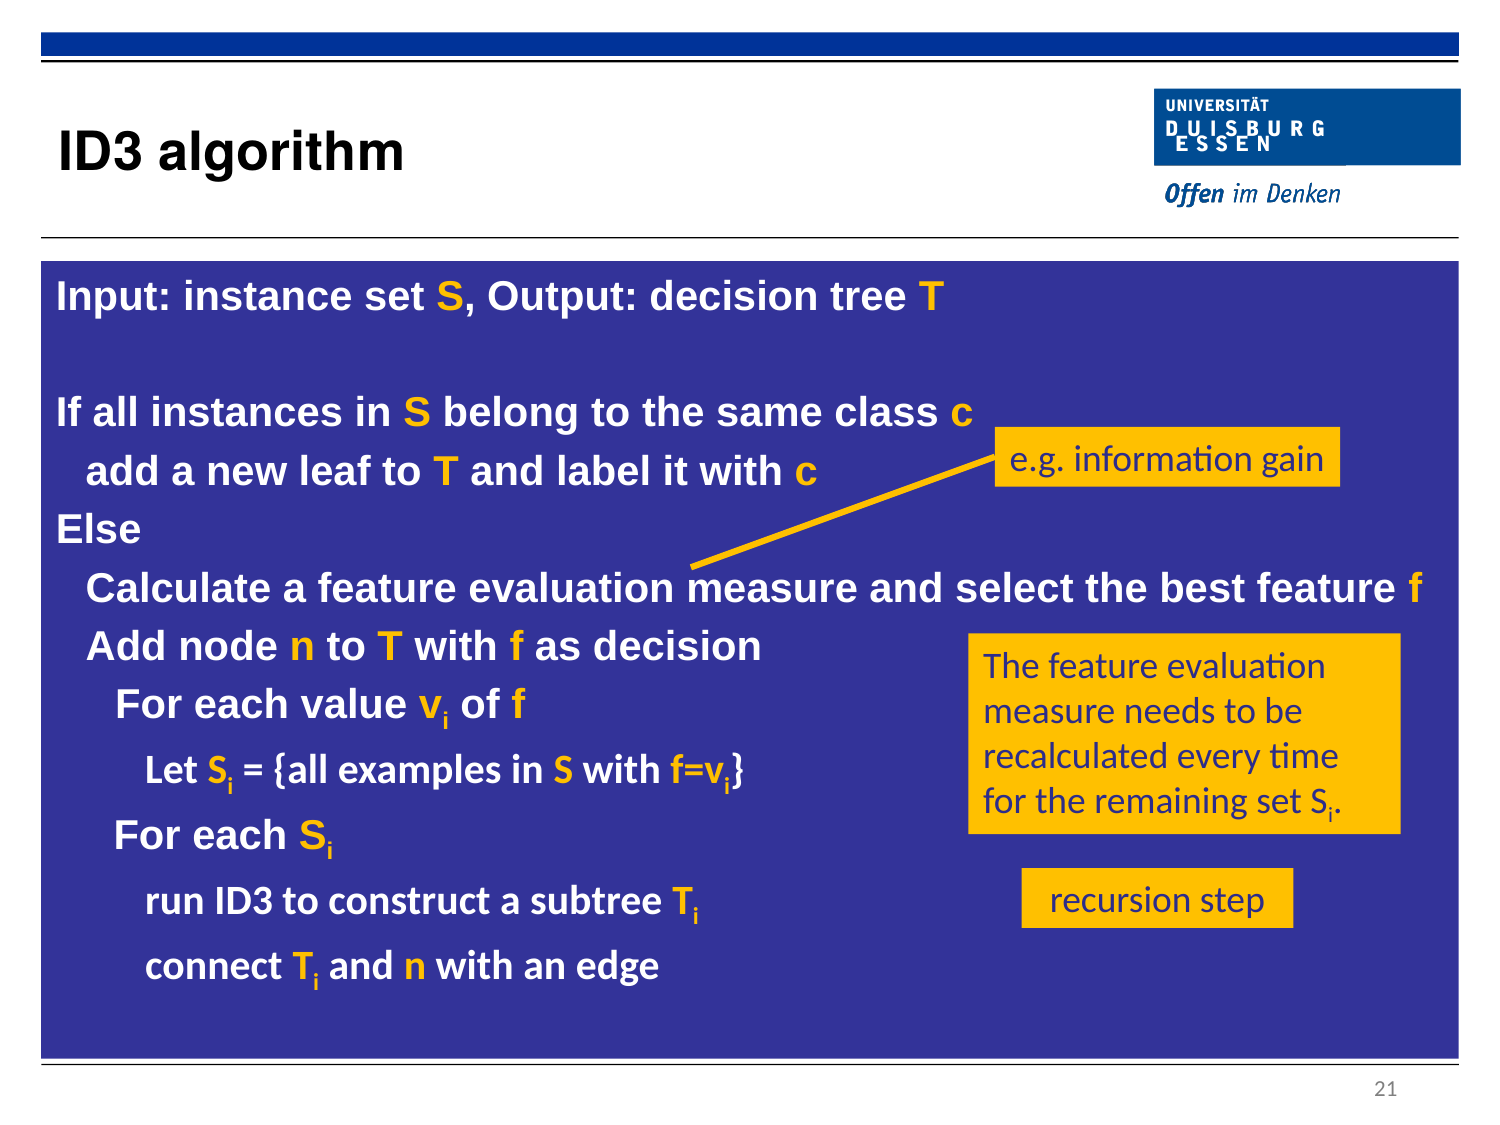

# ID3 algorithm
Input: instance set S, Output: decision tree T

If all instances in S belong to the same class c
add a new leaf to T and label it with c
Else
Calculate a feature evaluation measure and select the best feature f
Add node n to T with f as decision
For each value vi of f
Let Si = {all examples in S with f=vi}
For each Si
run ID3 to construct a subtree Ti
connect Ti and n with an edge

e.g. information gain
The feature evaluation measure needs to be recalculated every time for the remaining set Si.
recursion step